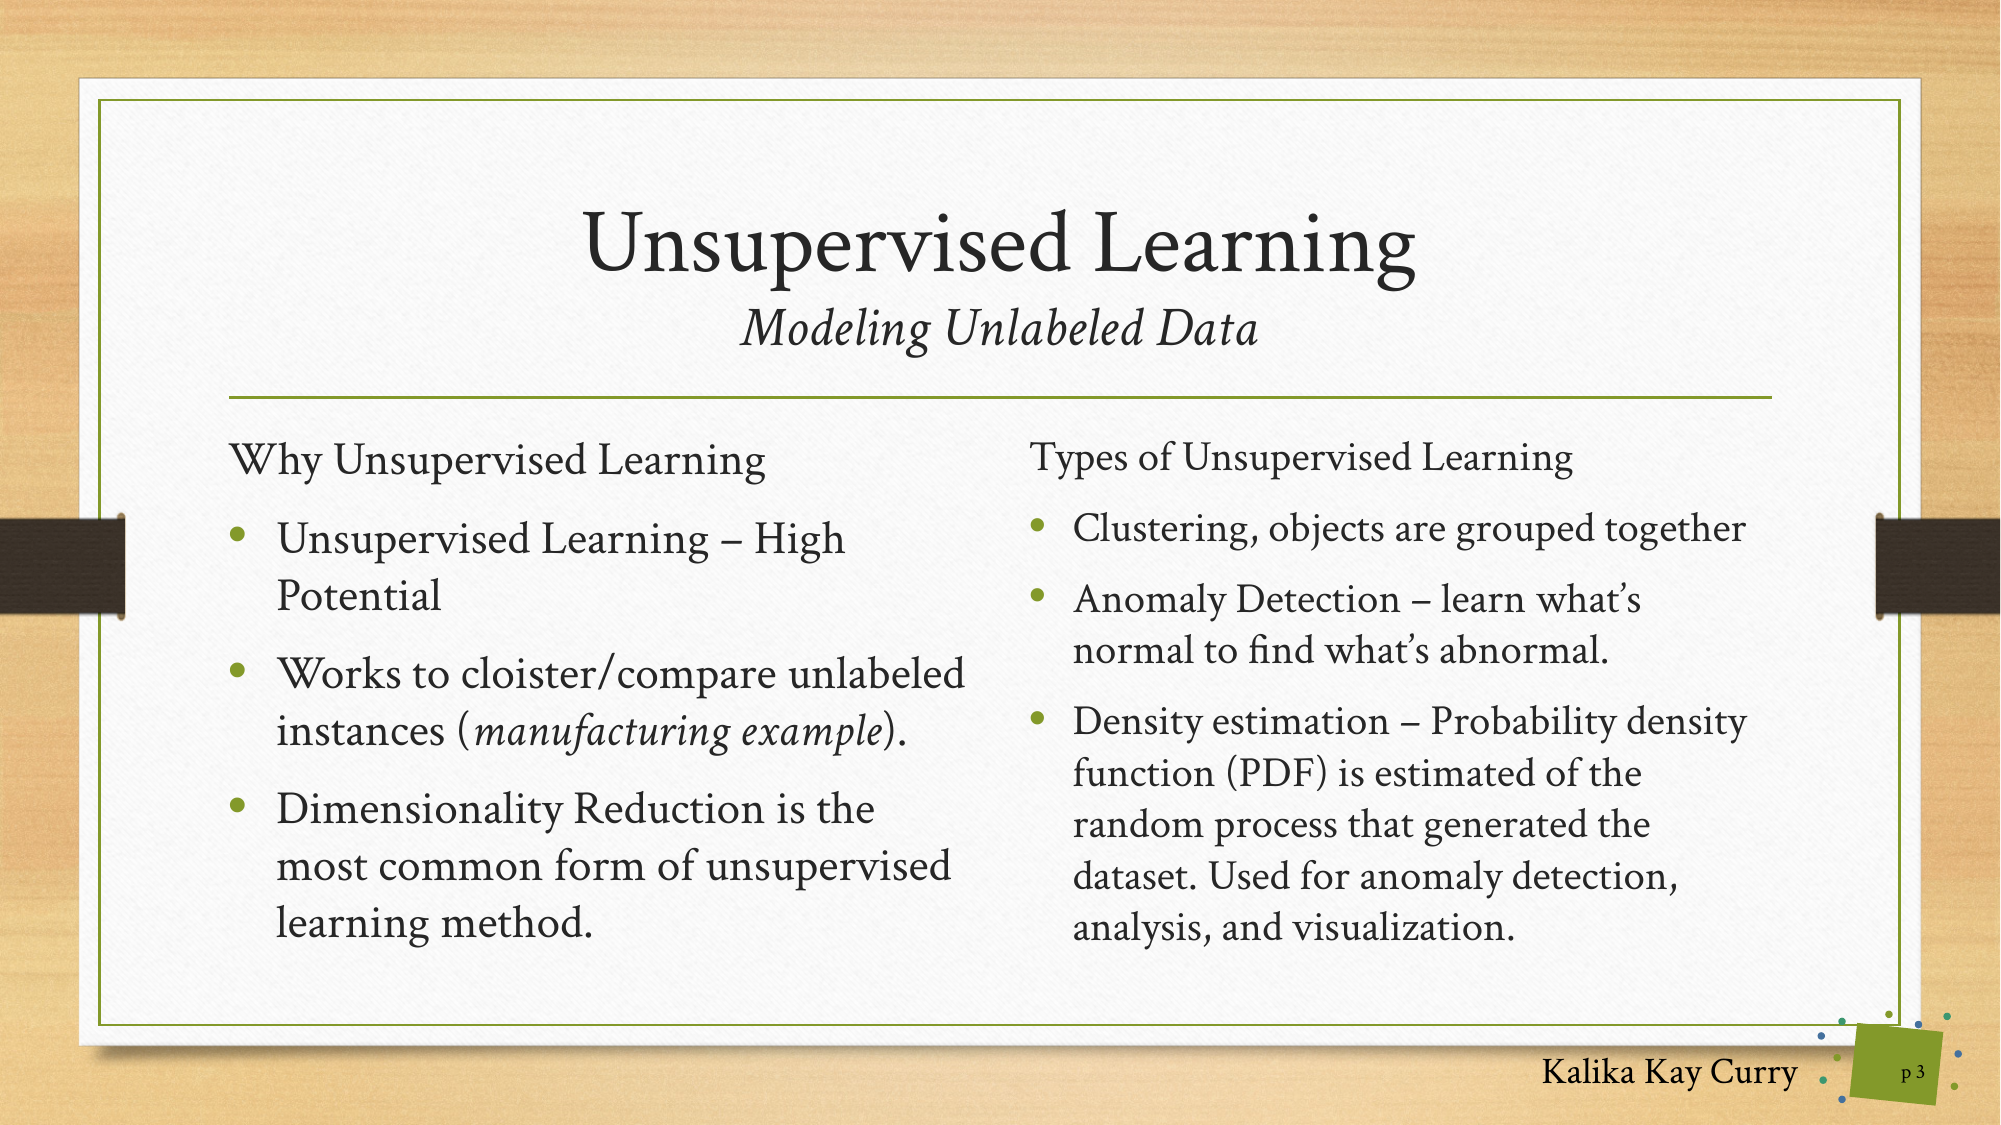

# Unsupervised Learning Modeling Unlabeled Data
Why Unsupervised Learning
Unsupervised Learning – High Potential
Works to cloister/compare unlabeled instances (manufacturing example).
Dimensionality Reduction is the most common form of unsupervised learning method.

Types of Unsupervised Learning
Clustering, objects are grouped together
Anomaly Detection – learn what’s normal to find what’s abnormal.
Density estimation – Probability density function (PDF) is estimated of the random process that generated the dataset. Used for anomaly detection, analysis, and visualization.

p 3